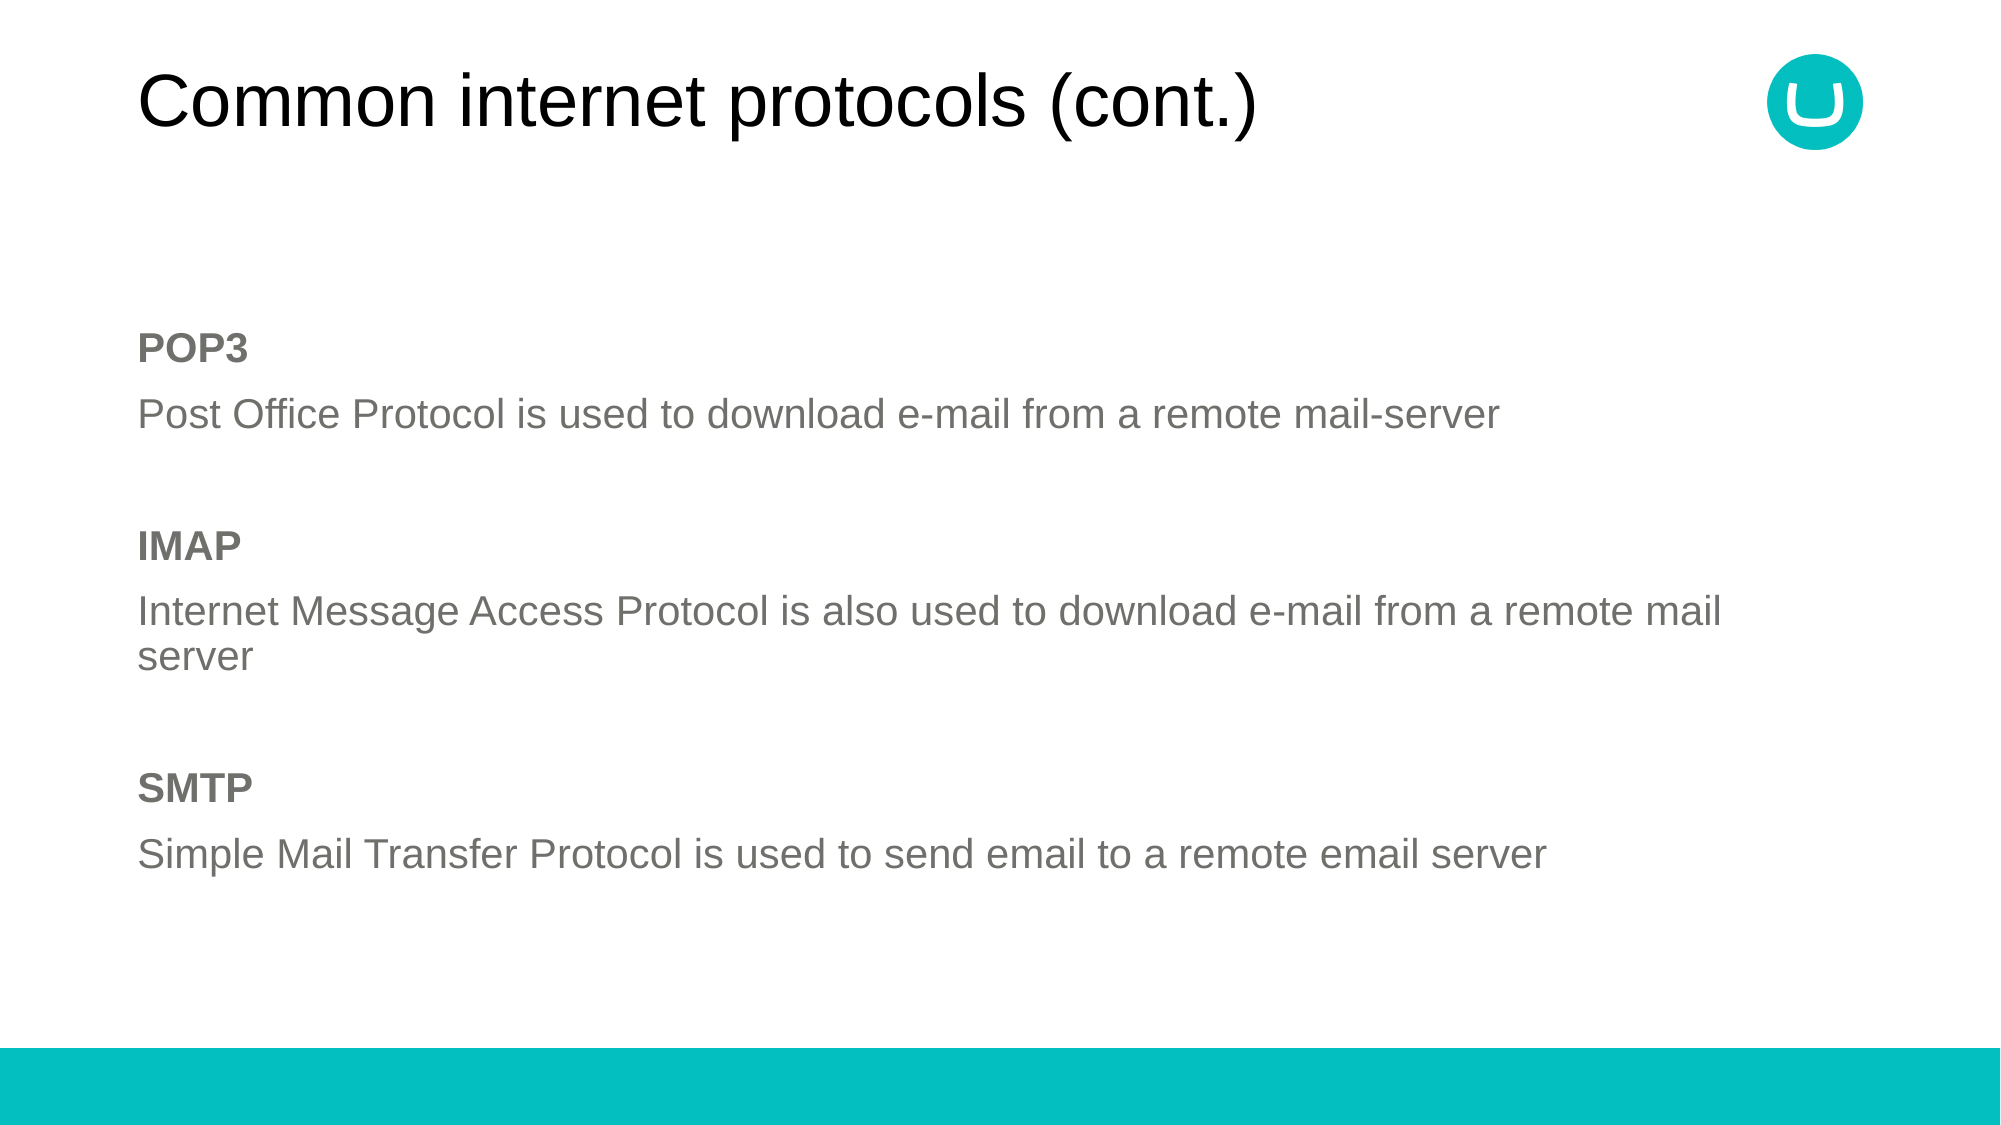

# Common internet protocols (cont.)
POP3
Post Office Protocol is used to download e-mail from a remote mail-server

IMAP
Internet Message Access Protocol is also used to download e-mail from a remote mail server

SMTP
Simple Mail Transfer Protocol is used to send email to a remote email server